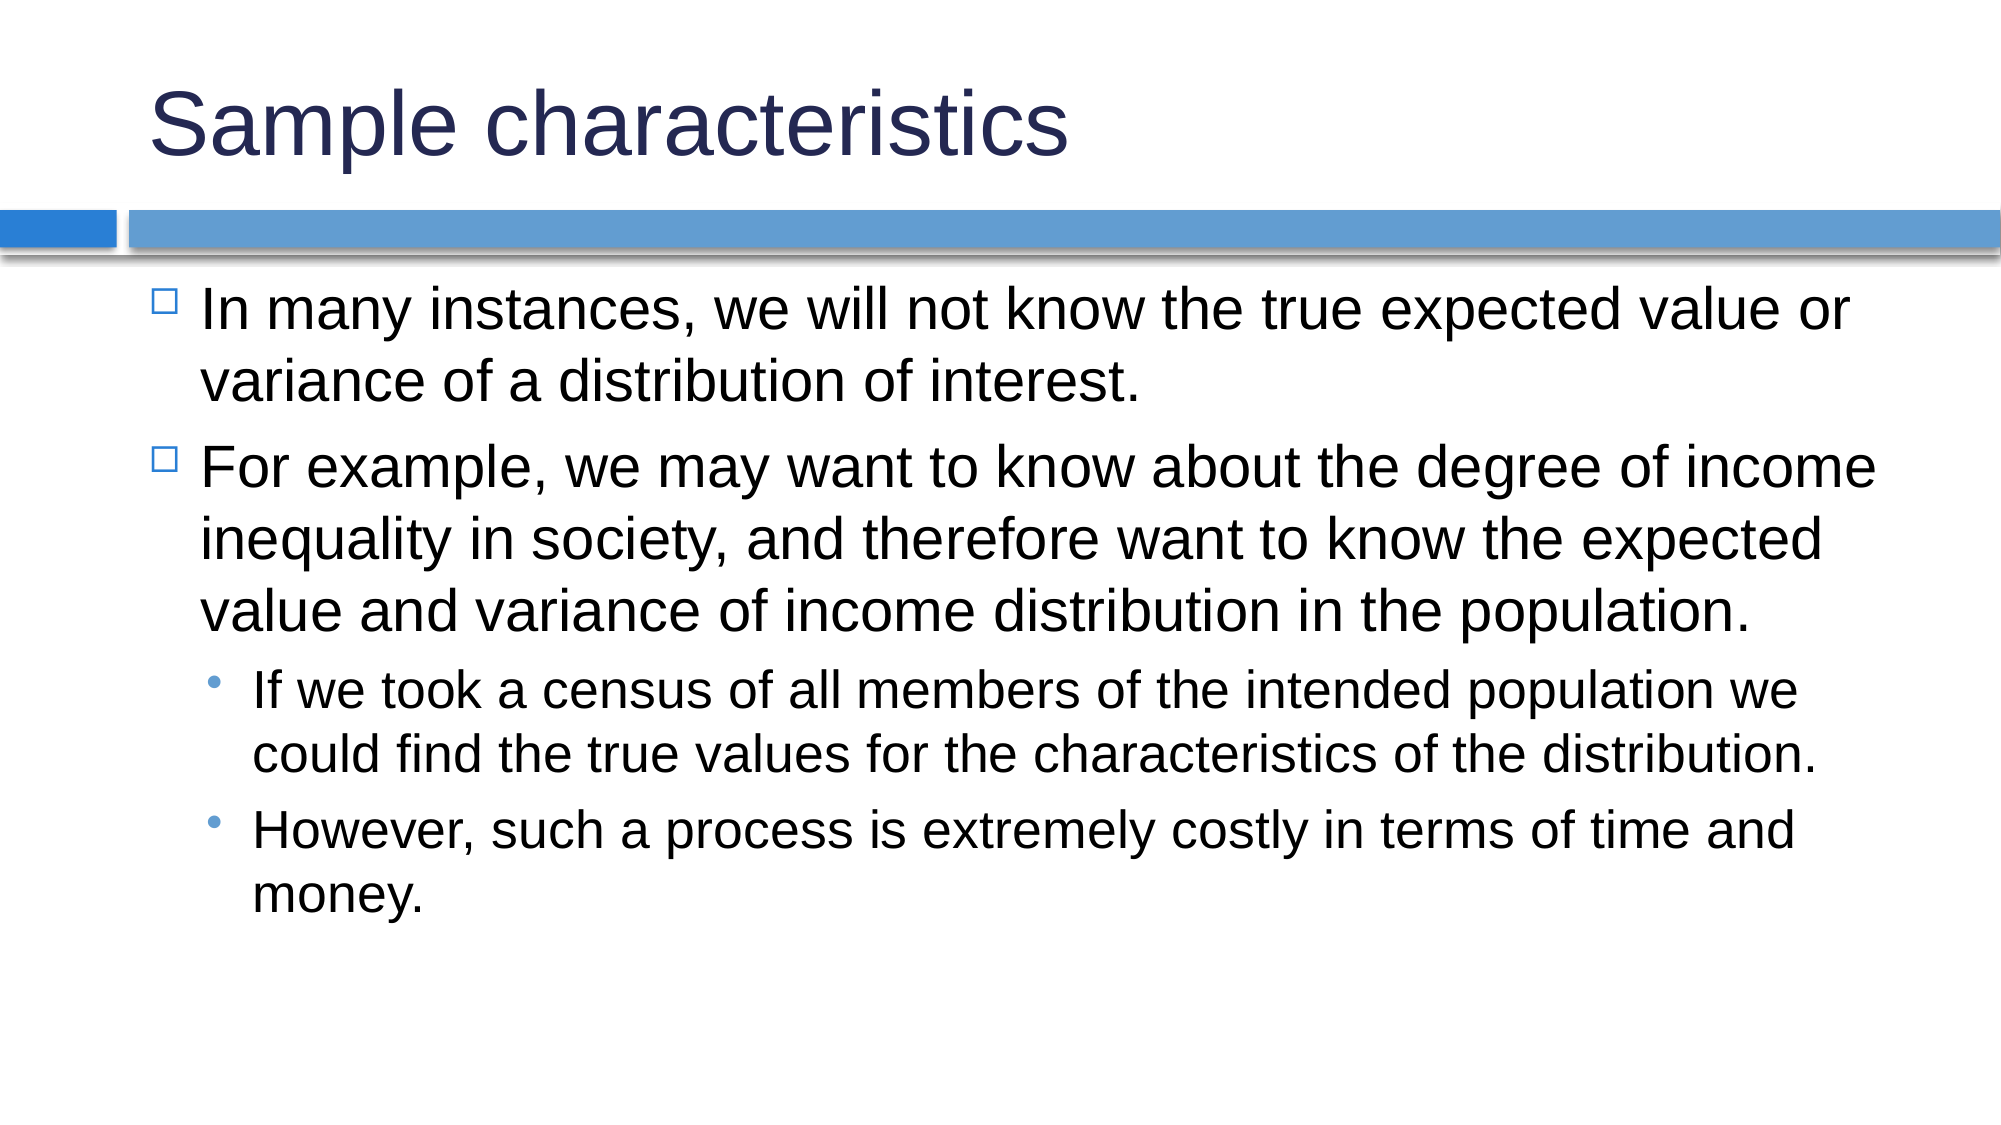

# Sample characteristics
In many instances, we will not know the true expected value or variance of a distribution of interest.
For example, we may want to know about the degree of income inequality in society, and therefore want to know the expected value and variance of income distribution in the population.
If we took a census of all members of the intended population we could find the true values for the characteristics of the distribution.
However, such a process is extremely costly in terms of time and money.